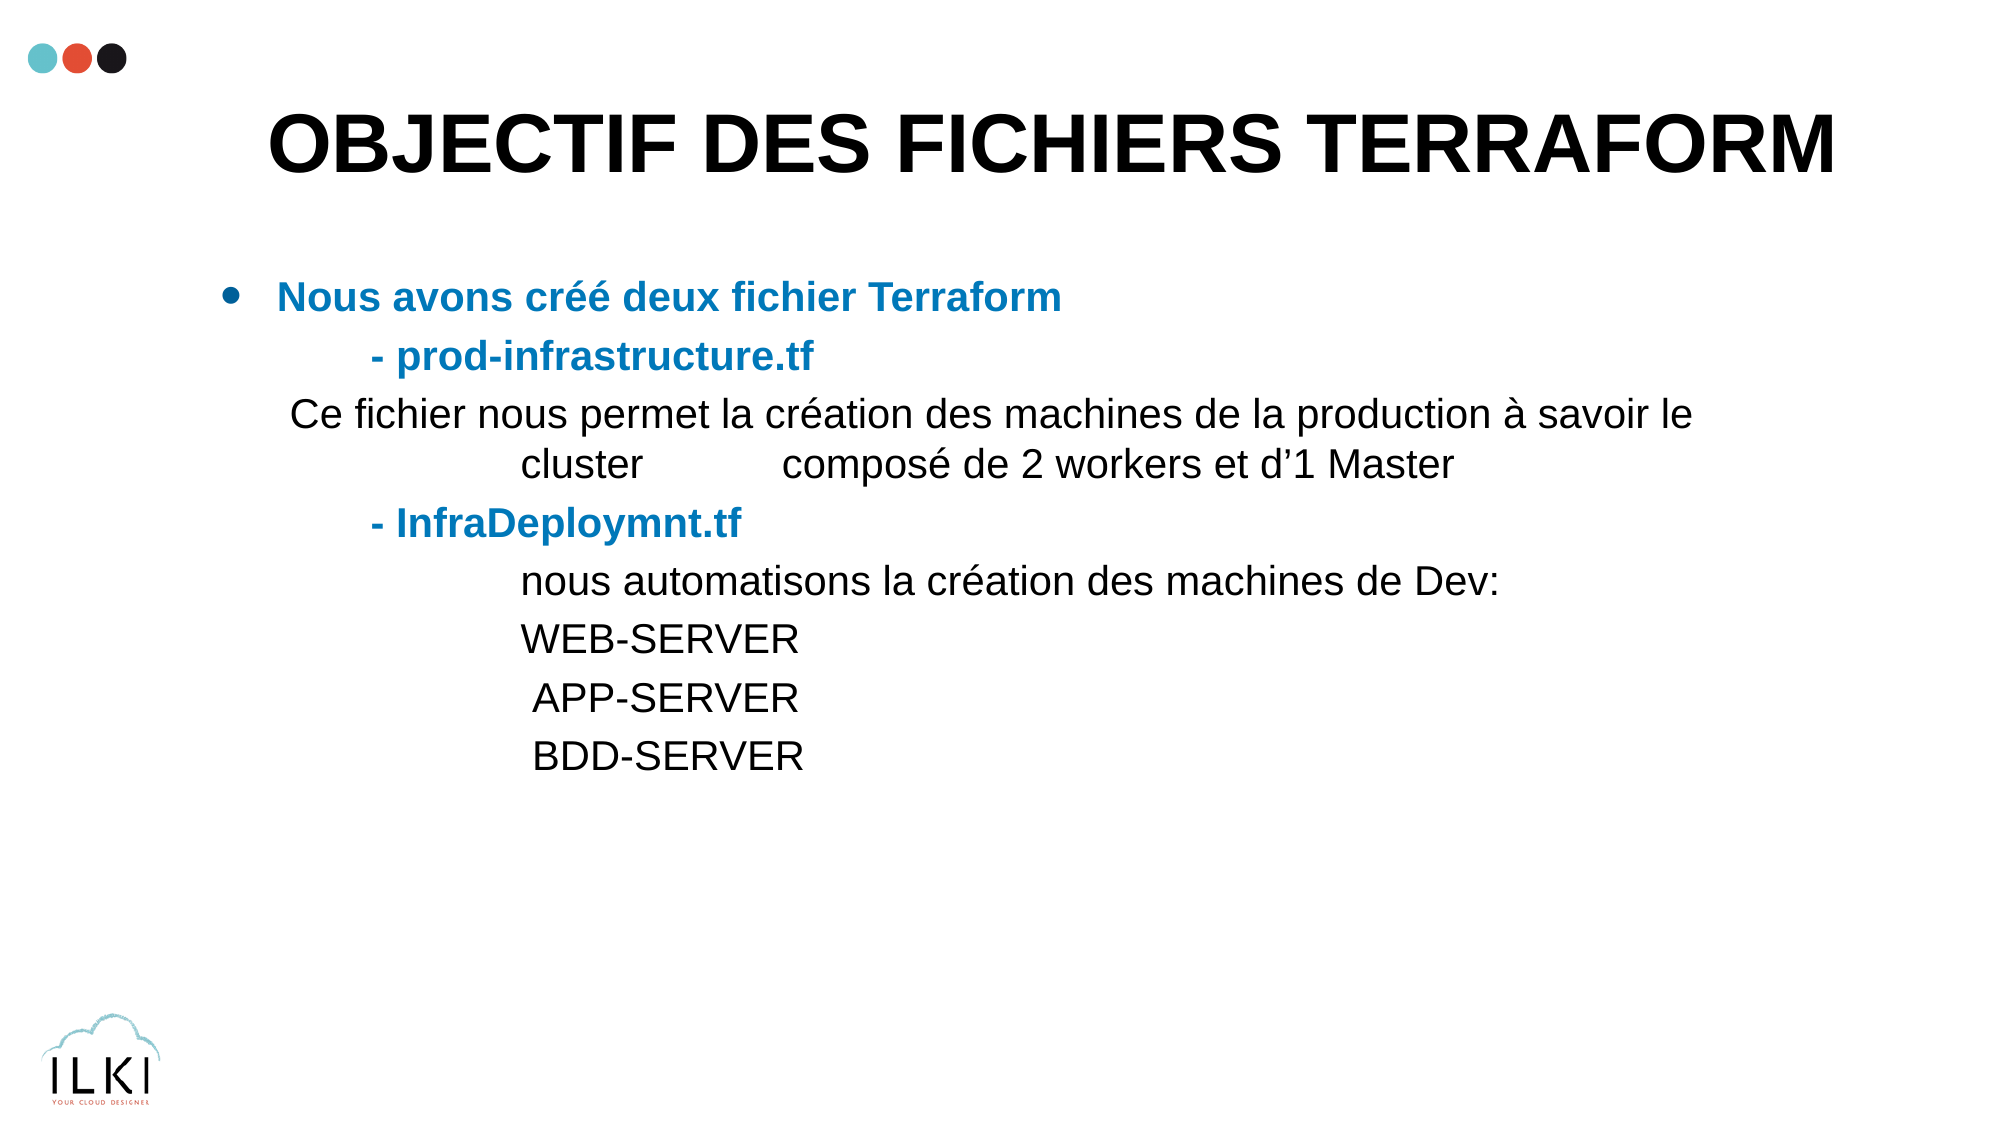

# Objectif des fichiers Terraform
Nous avons créé deux fichier Terraform
	- prod-infrastructure.tf
      Ce fichier nous permet la création des machines de la production à savoir le 				cluster            composé de 2 workers et d’1 Master
	- InfraDeploymnt.tf
		nous automatisons la création des machines de Dev:
		WEB-SERVER
		 APP-SERVER
		 BDD-SERVER